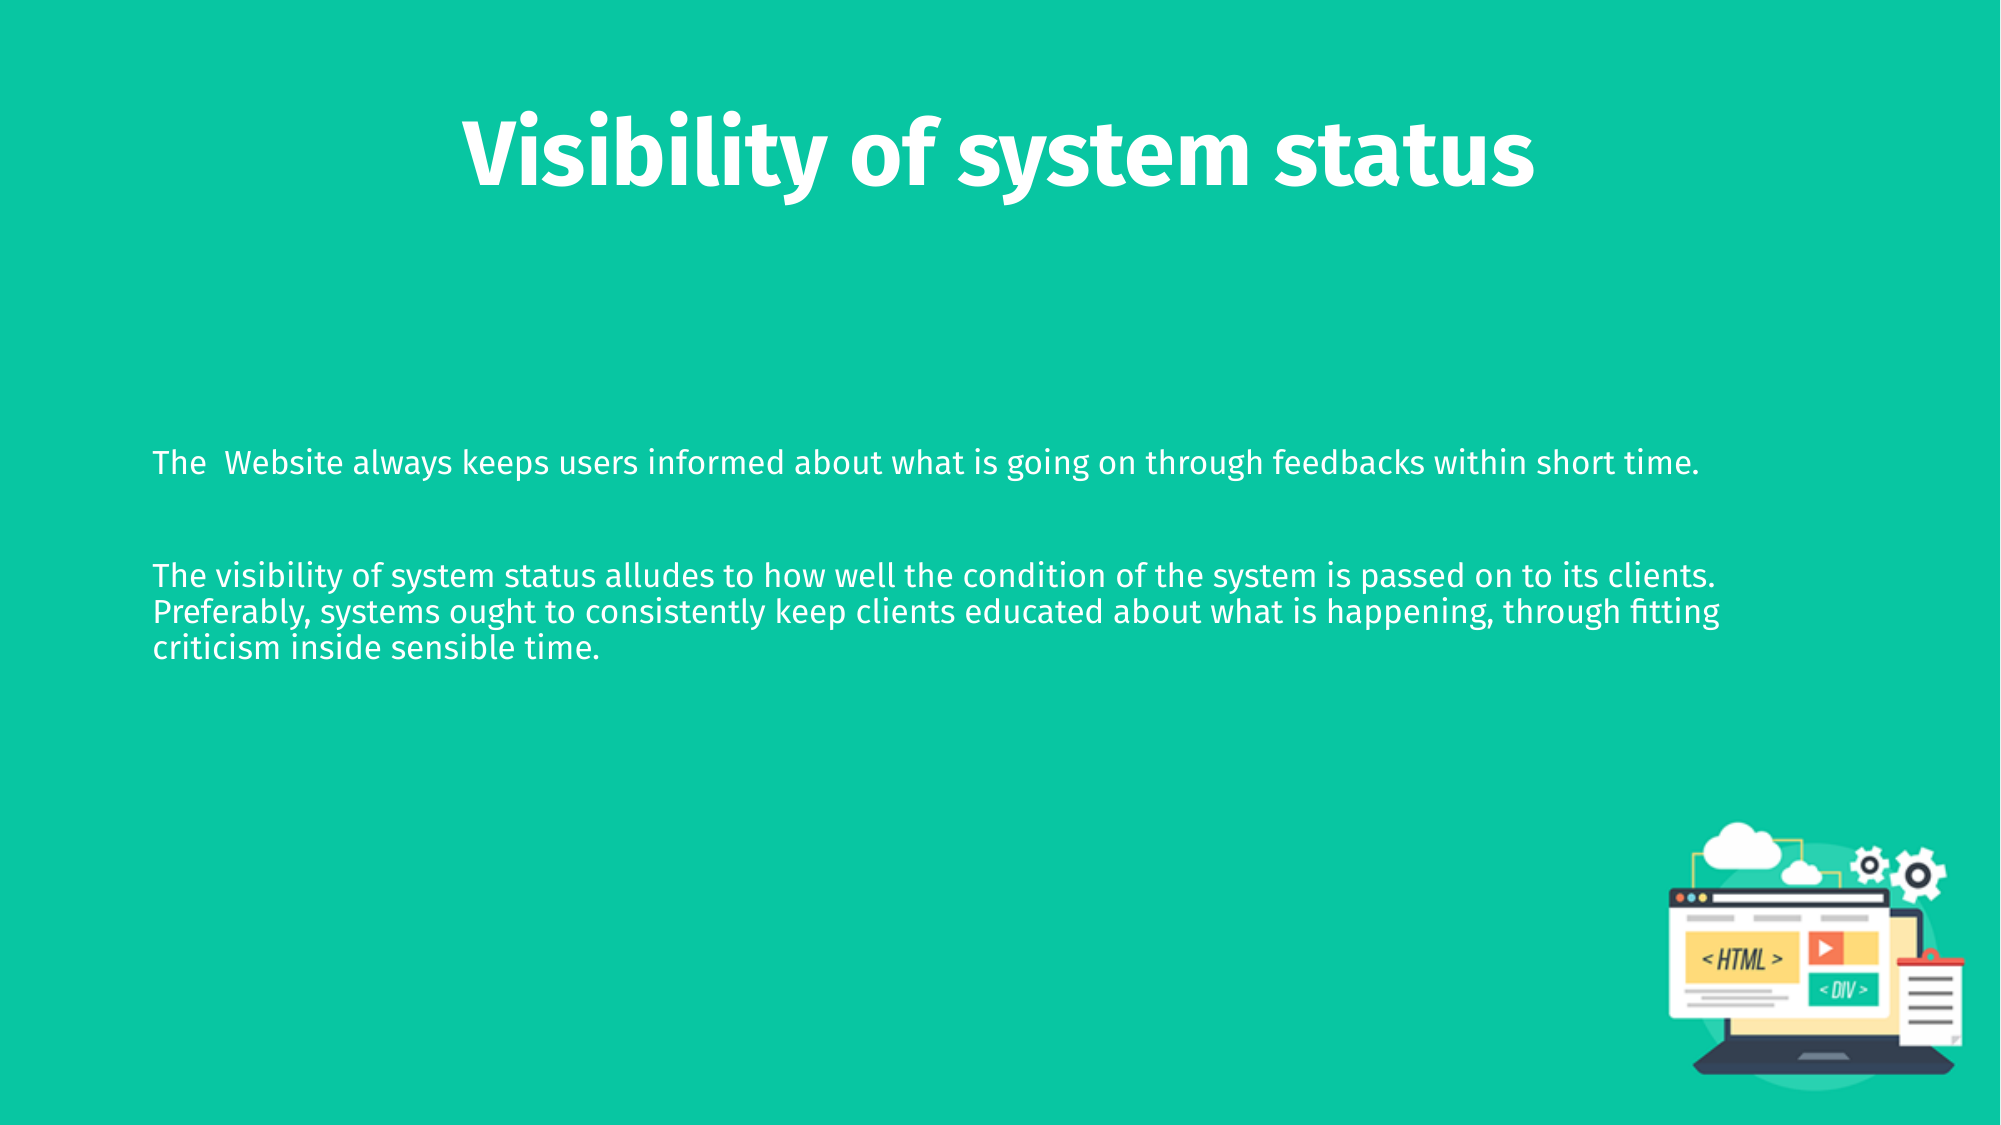

# Visibility of system status
The  Website always keeps users informed about what is going on through feedbacks within short time.

The visibility of system status alludes to how well the condition of the system is passed on to its clients. Preferably, systems ought to consistently keep clients educated about what is happening, through fitting criticism inside sensible time.